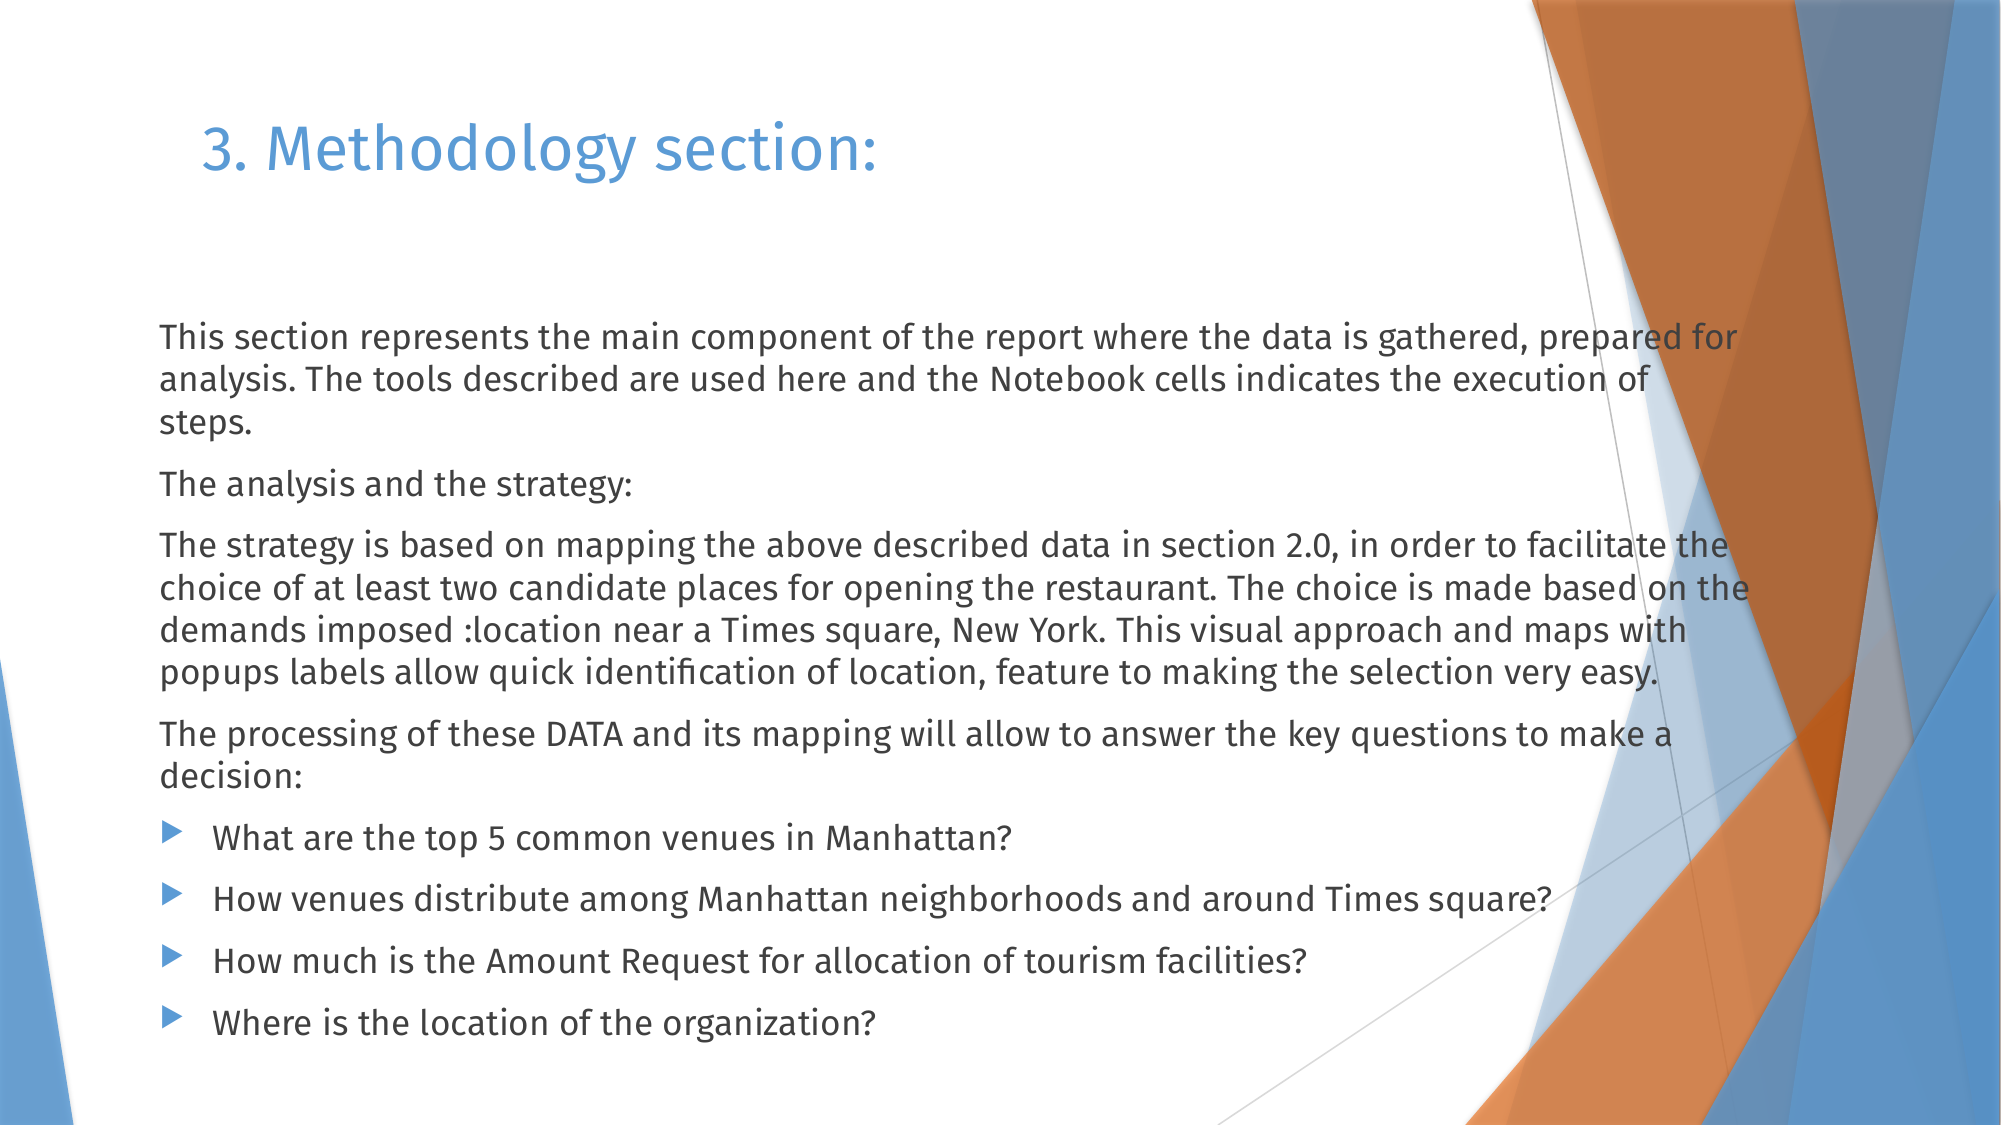

# 3. Methodology section:

This section represents the main component of the report where the data is gathered, prepared for analysis. The tools described are used here and the Notebook cells indicates the execution of steps.
The analysis and the strategy:
The strategy is based on mapping the above described data in section 2.0, in order to facilitate the choice of at least two candidate places for opening the restaurant. The choice is made based on the demands imposed :location near a Times square, New York. This visual approach and maps with popups labels allow quick identification of location, feature to making the selection very easy.
The processing of these DATA and its mapping will allow to answer the key questions to make a decision:
What are the top 5 common venues in Manhattan?
How venues distribute among Manhattan neighborhoods and around Times square?
How much is the Amount Request for allocation of tourism facilities?
Where is the location of the organization?